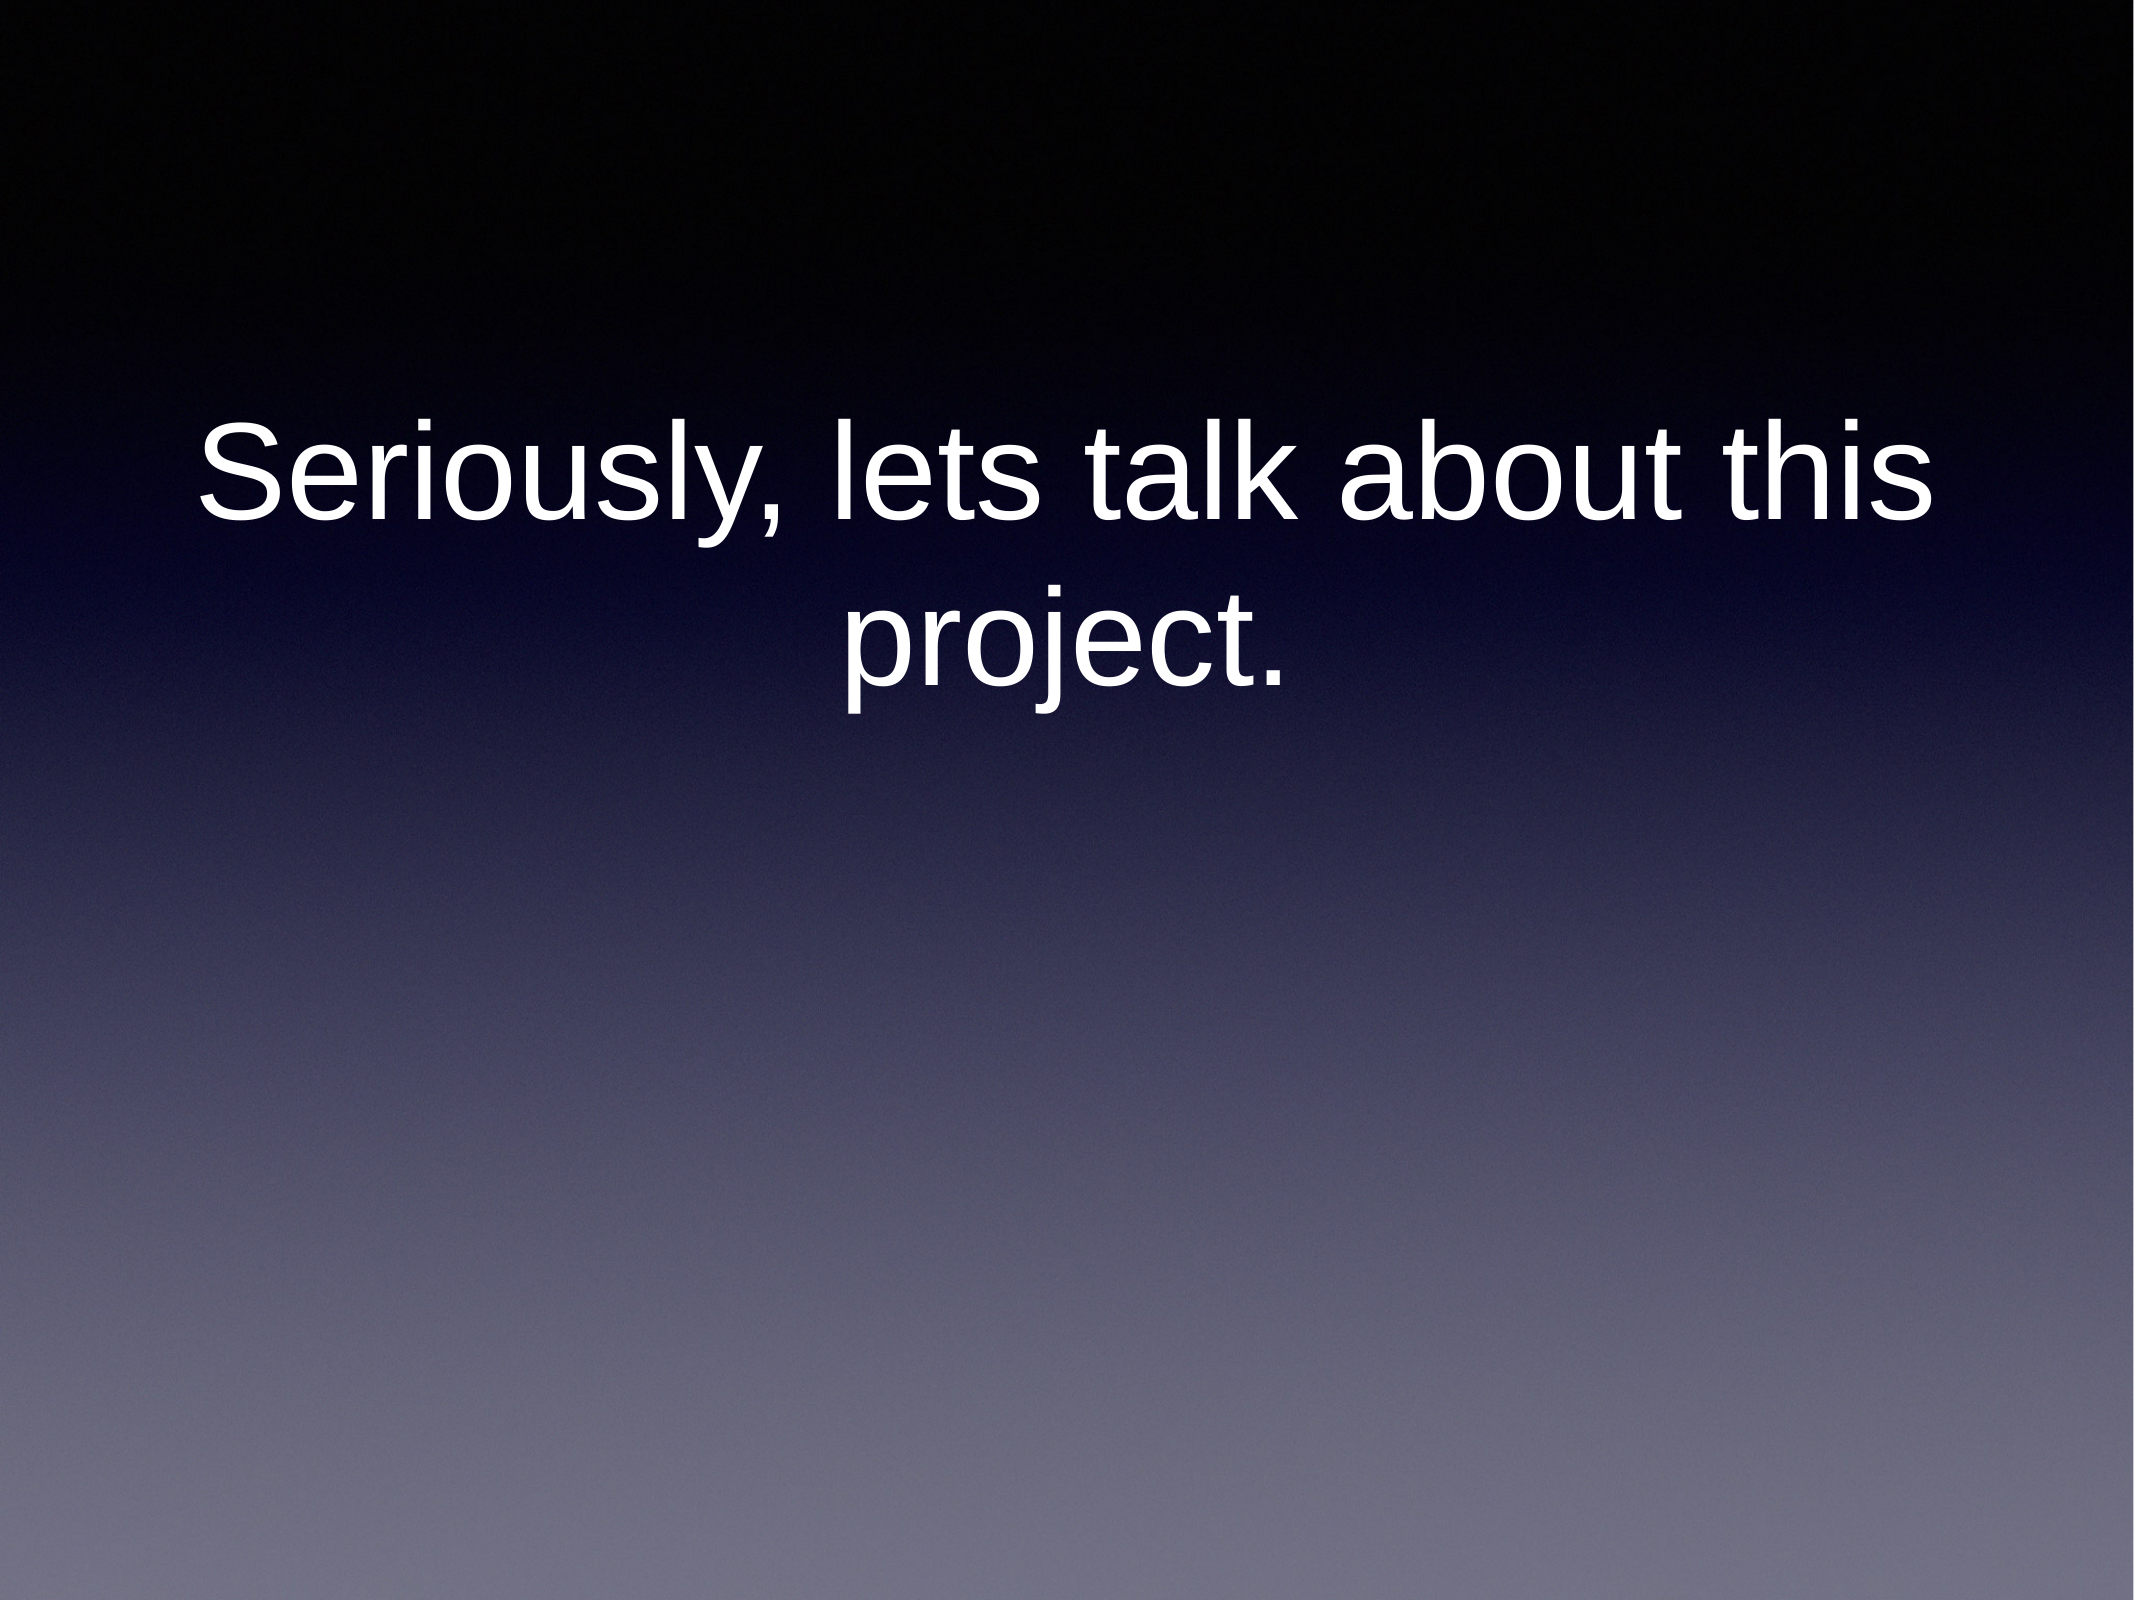

# Seriously, lets talk about this project.